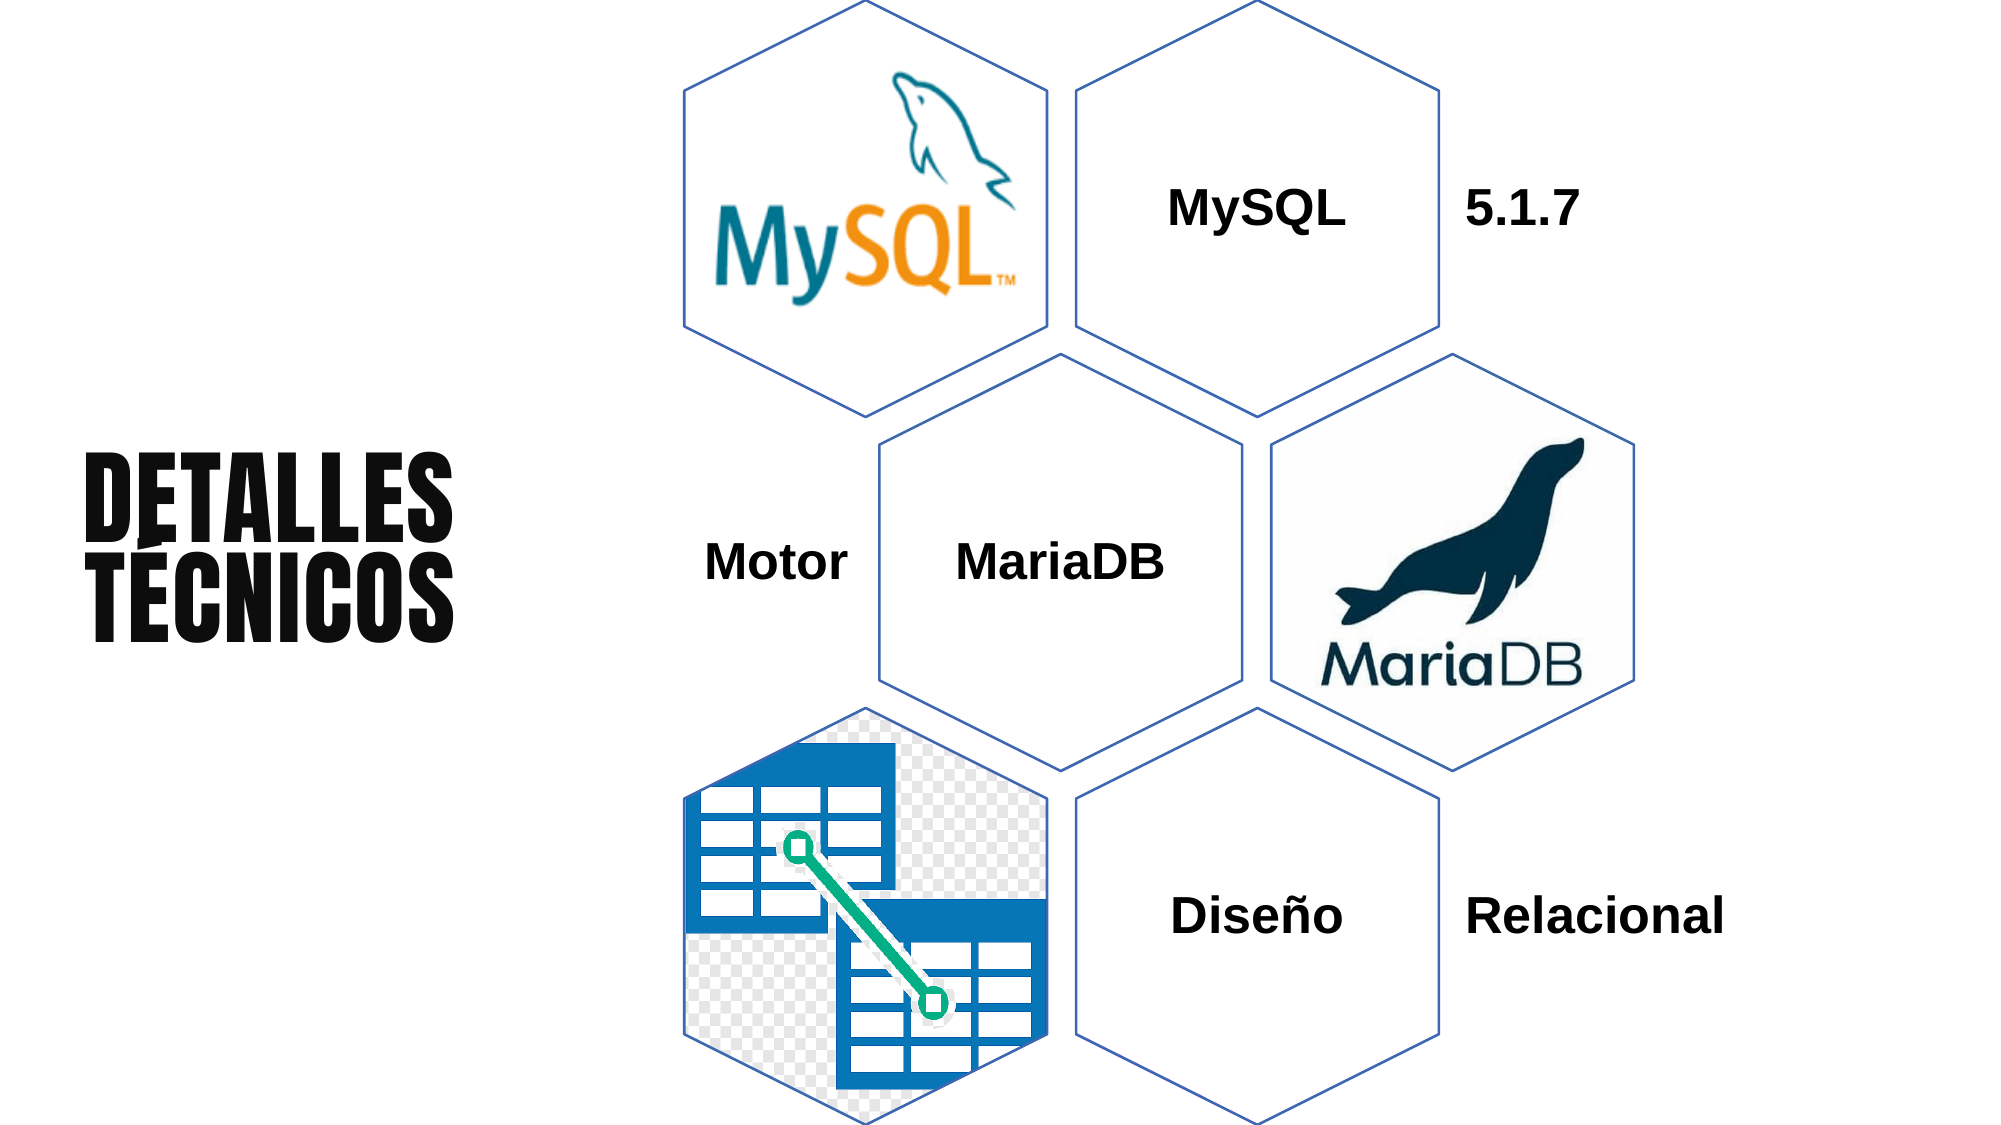

MySQL
5.1.7

MariaDB
Motor

Diseño
Relacional

Por su valiosa atención,
¡muchas gracias!
# Detalles técnicos